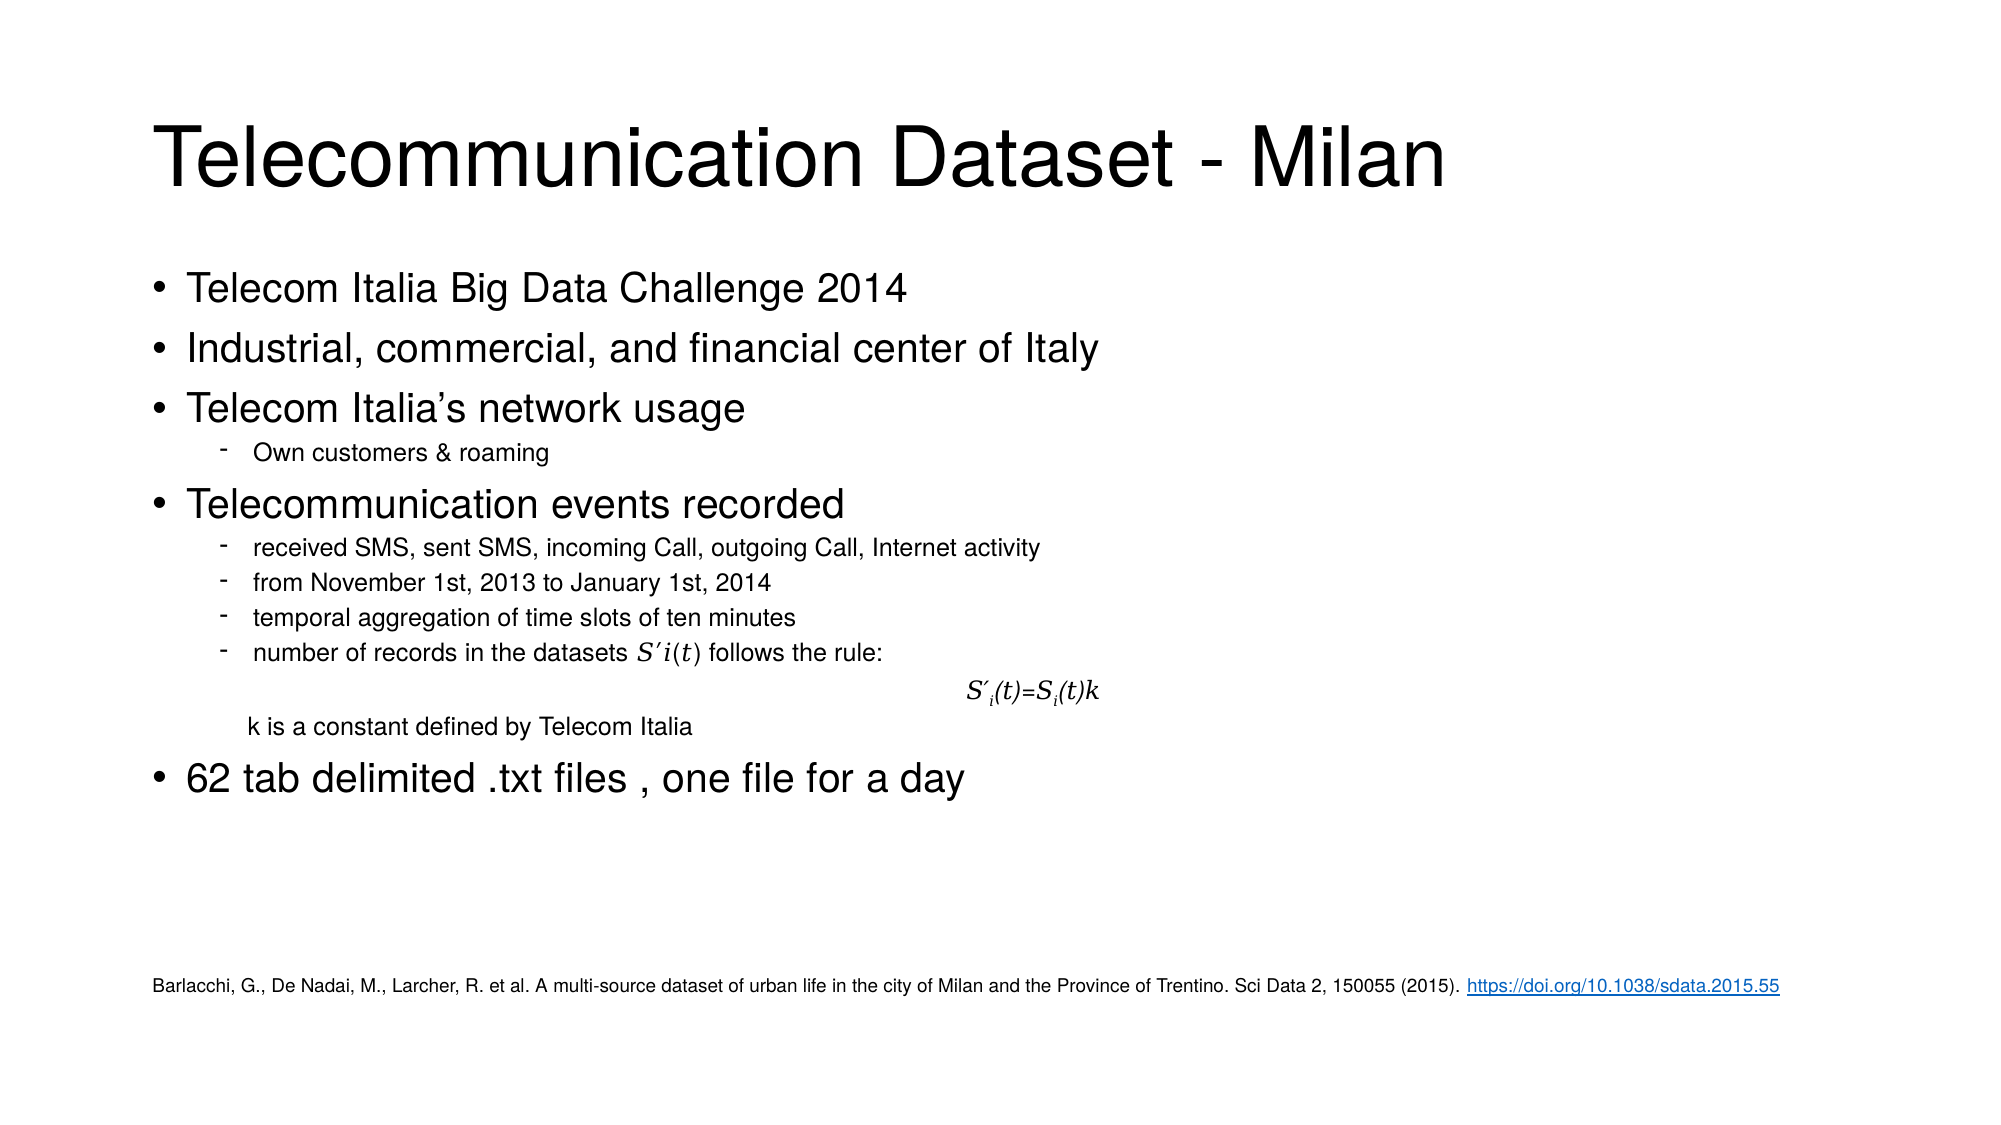

# Telecommunication Dataset - Milan
Telecom Italia Big Data Challenge 2014
Industrial, commercial, and financial center of Italy
Telecom Italia’s network usage
Own customers & roaming
Telecommunication events recorded
received SMS, sent SMS, incoming Call, outgoing Call, Internet activity
from November 1st, 2013 to January 1st, 2014
temporal aggregation of time slots of ten minutes
number of records in the datasets 𝑆′𝑖(𝑡) follows the rule:
𝑆′𝑖(𝑡)=𝑆𝑖(𝑡)𝑘
    k is a constant defined by Telecom Italia
62 tab delimited .txt files , one file for a day

Barlacchi, G., De Nadai, M., Larcher, R. et al. A multi-source dataset of urban life in the city of Milan and the Province of Trentino. Sci Data 2, 150055 (2015). https://doi.org/10.1038/sdata.2015.55